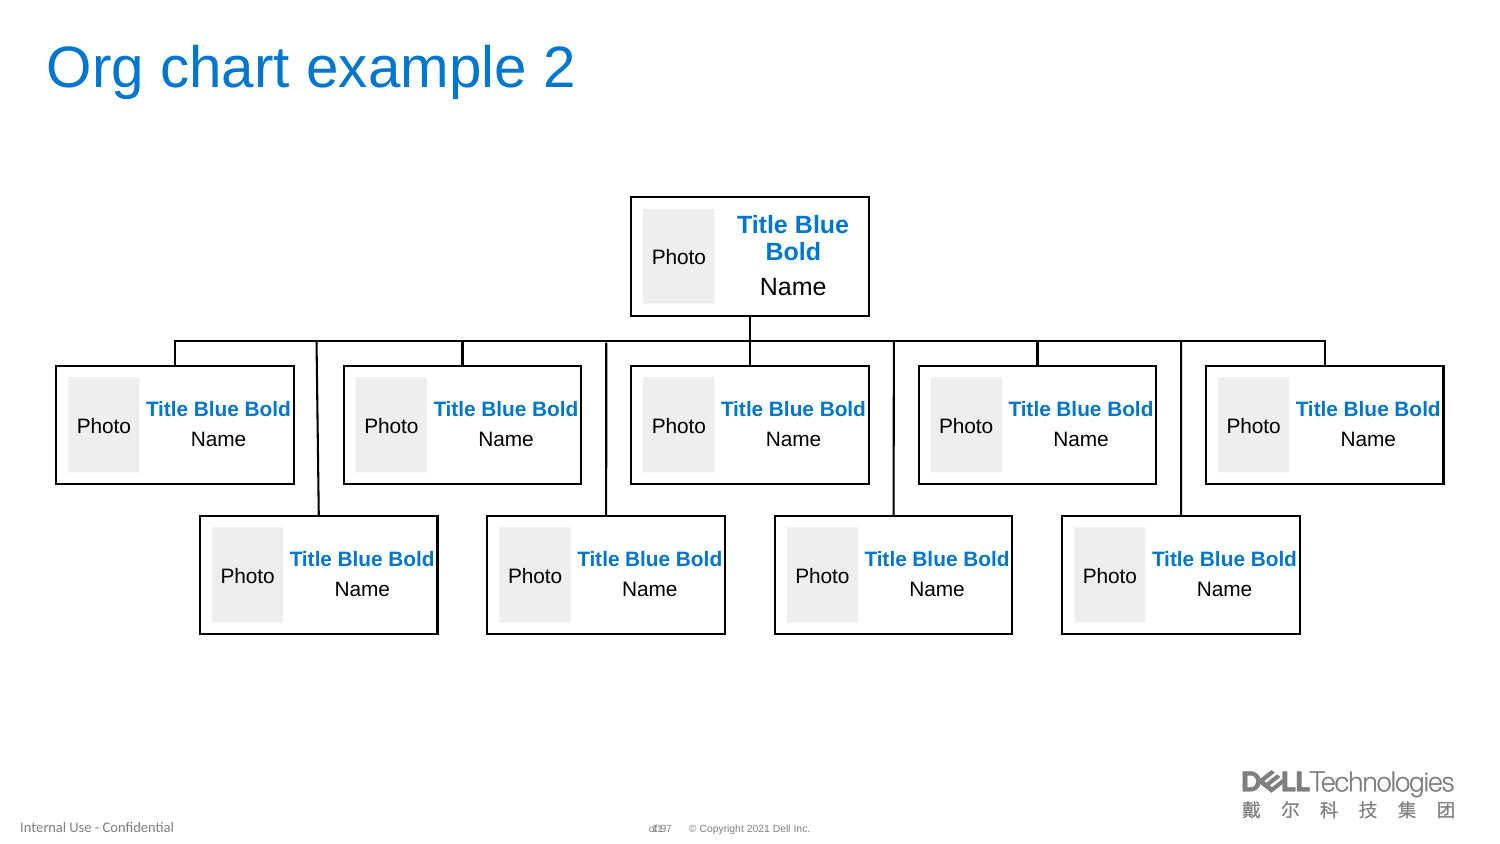

# Org chart example 2
Title Blue Bold
Name
Photo
Title Blue Bold
Name
Photo
Title Blue Bold
Name
Photo
Title Blue Bold
Name
Photo
Title Blue Bold
Name
Photo
Title Blue Bold
Name
Photo
Title Blue Bold
Name
Photo
Title Blue Bold
Name
Photo
Title Blue Bold
Name
Photo
Title Blue Bold
Name
Photo